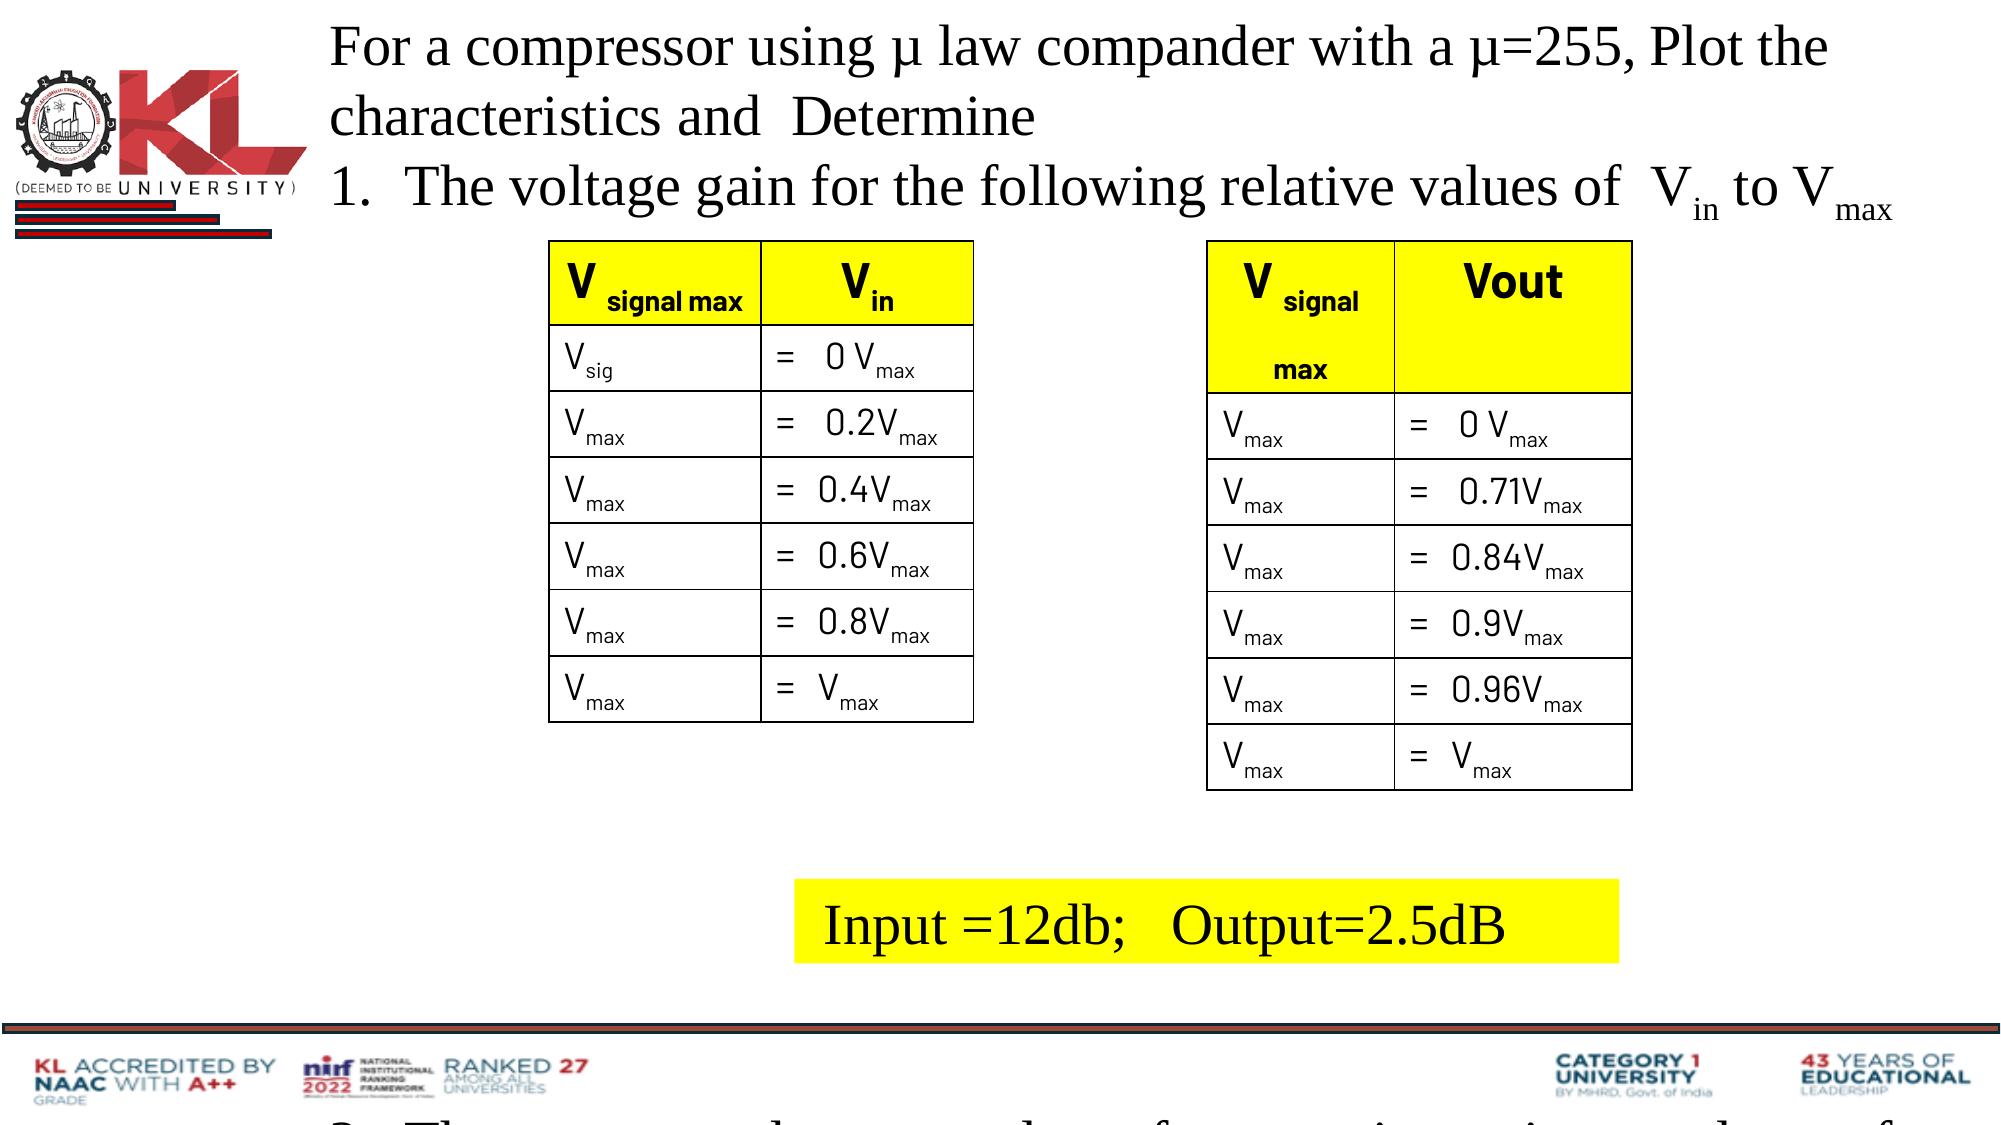

For a compressor using µ law compander with a µ=255, Plot the characteristics and  Determine
The voltage gain for the following relative values of  Vin to Vmax

The compressed output voltage for a maximum input voltage of 4V.
Dynamic range
| V signal max | Vin |
| --- | --- |
| Vsig | = 0 Vmax |
| Vmax | = 0.2Vmax |
| Vmax | = 0.4Vmax |
| Vmax | = 0.6Vmax |
| Vmax | = 0.8Vmax |
| Vmax | = Vmax |
| V signal max | Vout |
| --- | --- |
| Vmax | = 0 Vmax |
| Vmax | = 0.71Vmax |
| Vmax | = 0.84Vmax |
| Vmax | = 0.9Vmax |
| Vmax | = 0.96Vmax |
| Vmax | = Vmax |
 Input =12db;   Output=2.5dB